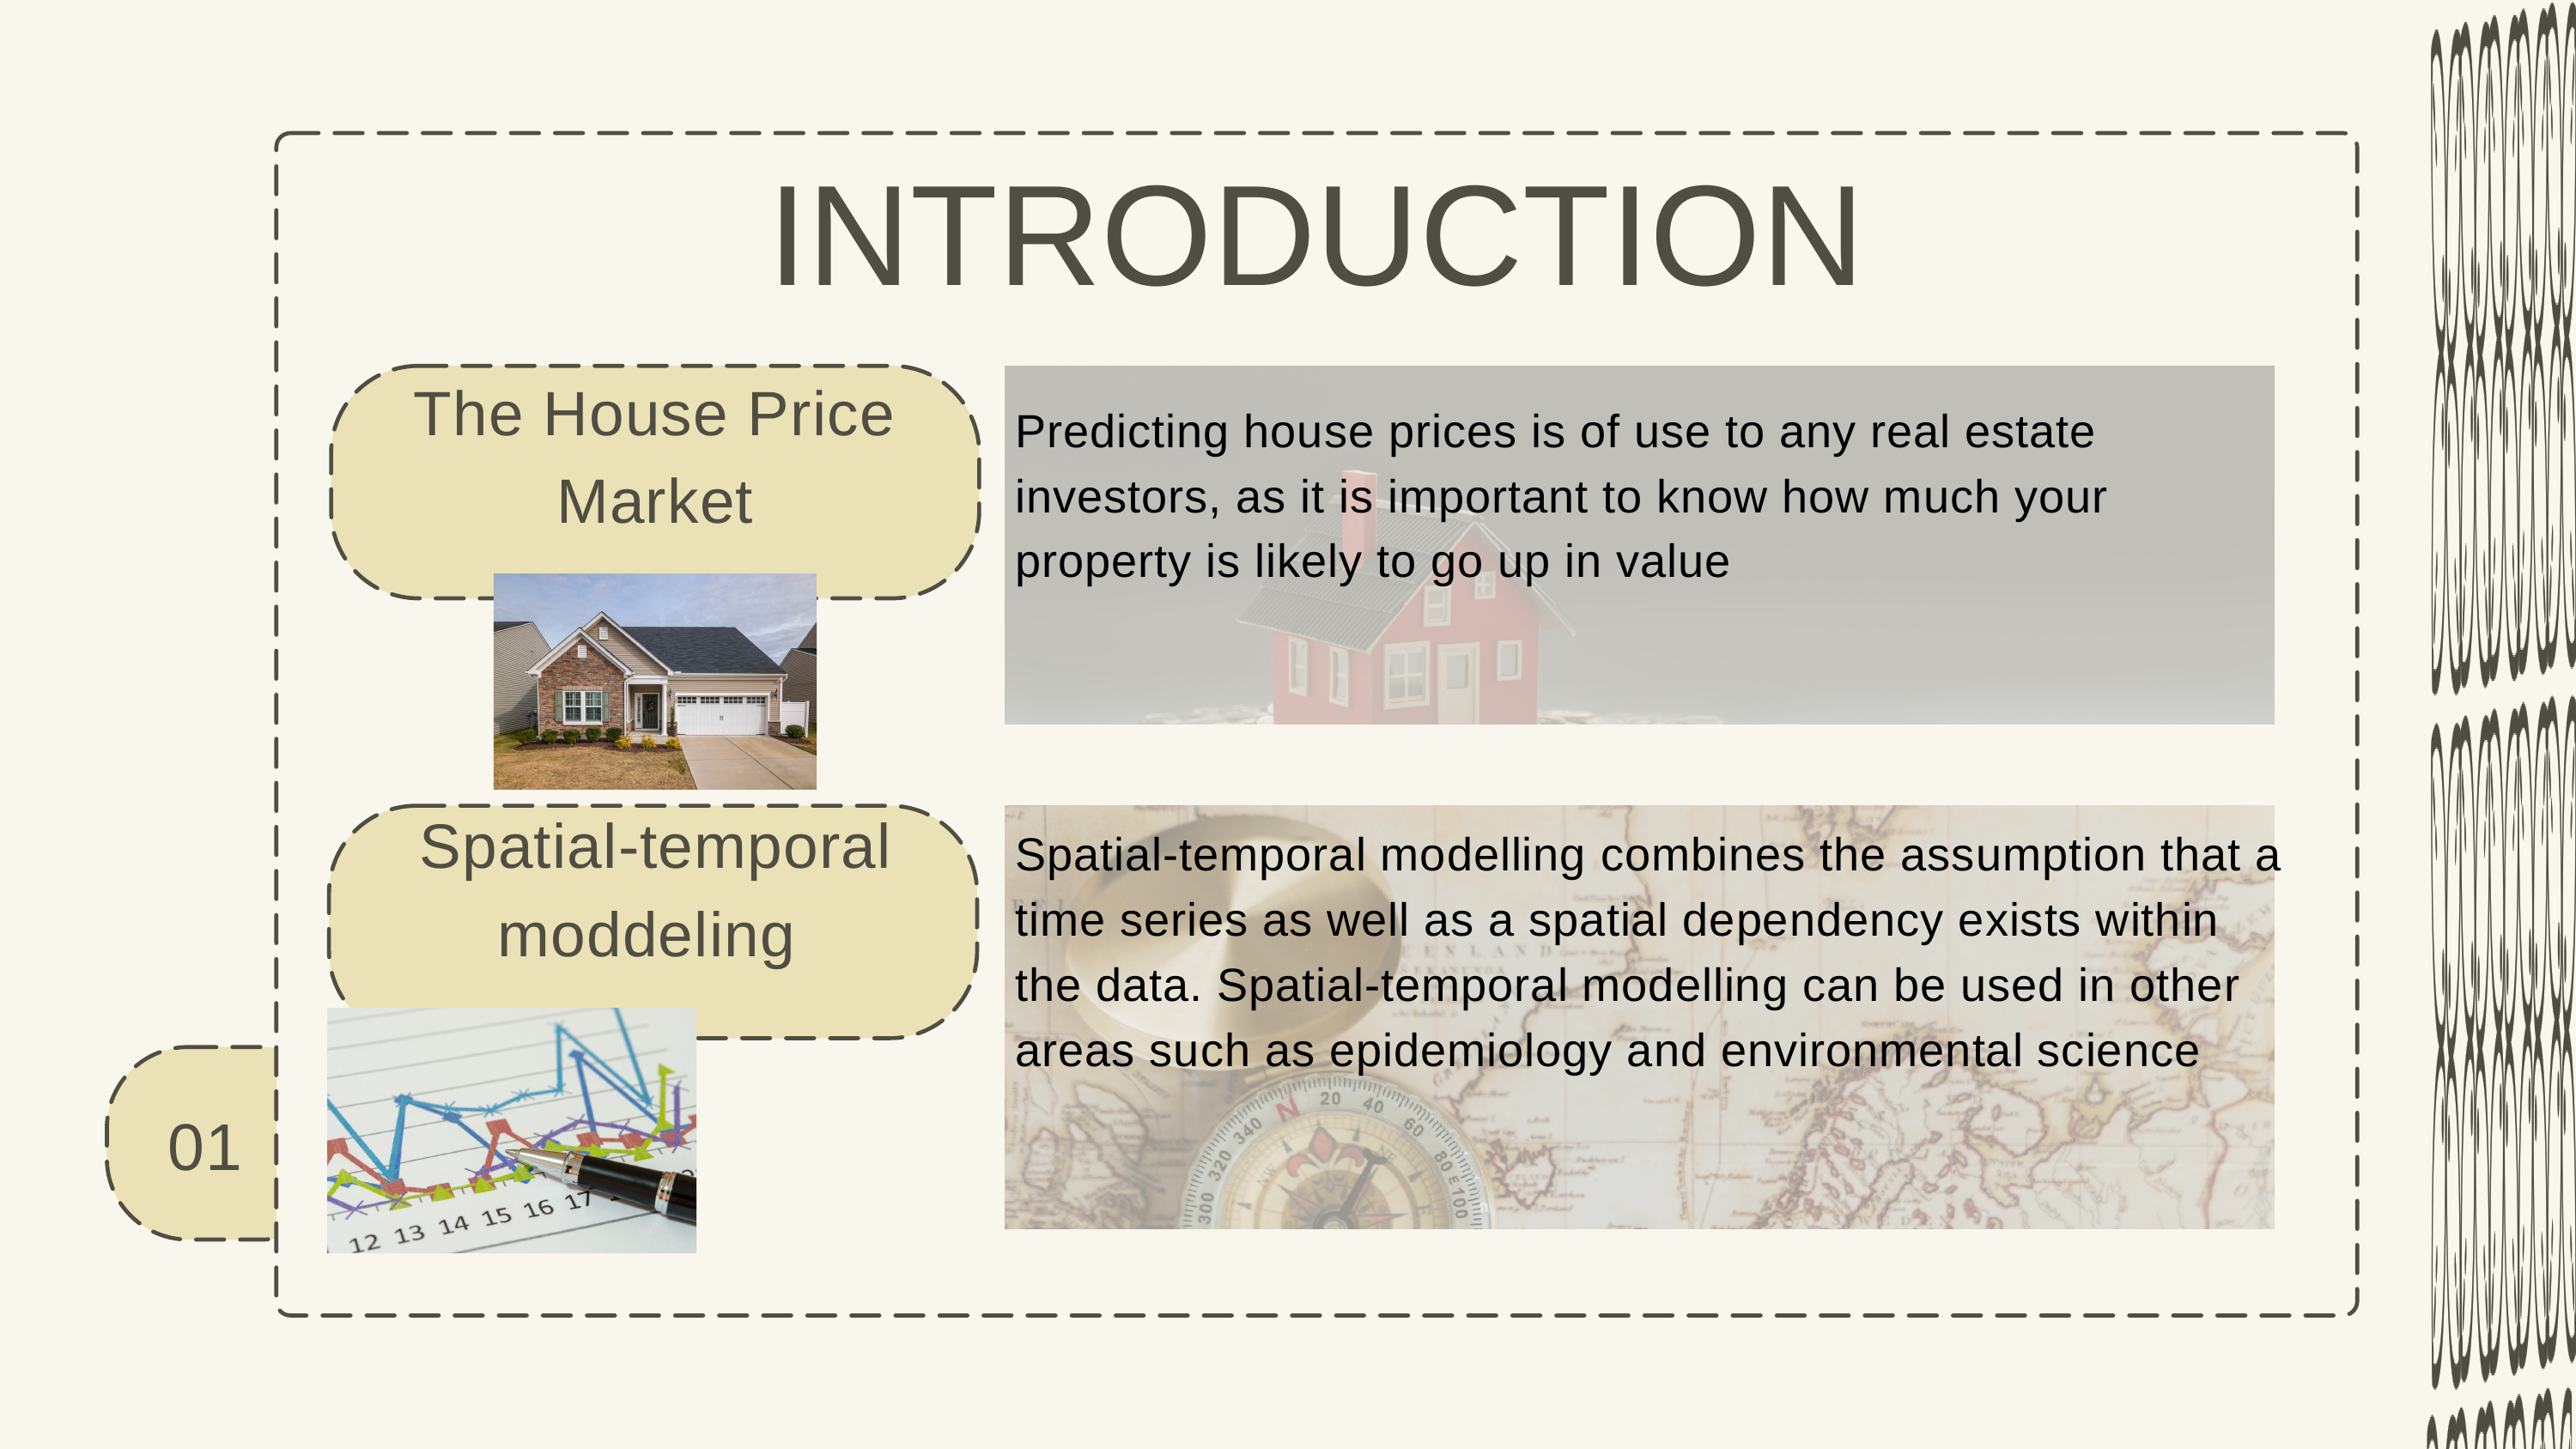

INTRODUCTION

The House Price Market

Predicting house prices is of use to any real estate investors, as it is important to know how much your property is likely to go up in value

Spatial-temporal moddeling

Spatial-temporal modelling combines the assumption that a time series as well as a spatial dependency exists within the data. Spatial-temporal modelling can be used in other areas such as epidemiology and environmental science

01